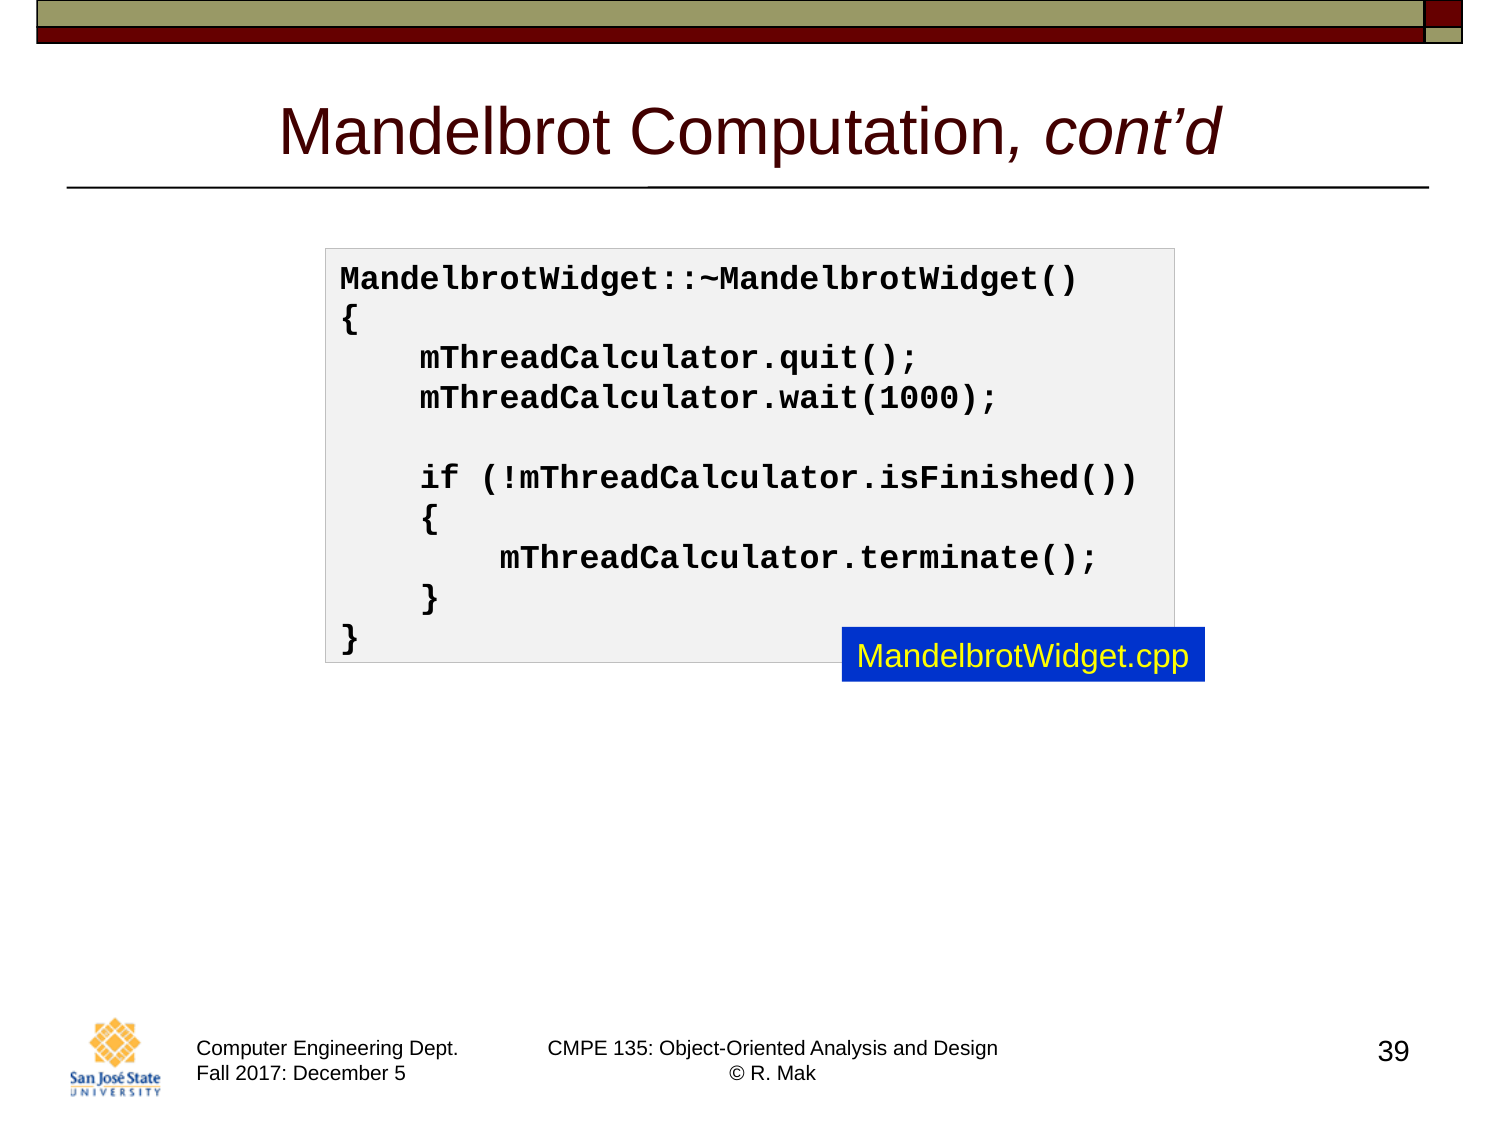

# Mandelbrot Computation, cont’d
MandelbrotWidget::~MandelbrotWidget()
{
    mThreadCalculator.quit();
    mThreadCalculator.wait(1000);

    if (!mThreadCalculator.isFinished())
    {
        mThreadCalculator.terminate();
    }
}
MandelbrotWidget.cpp
39